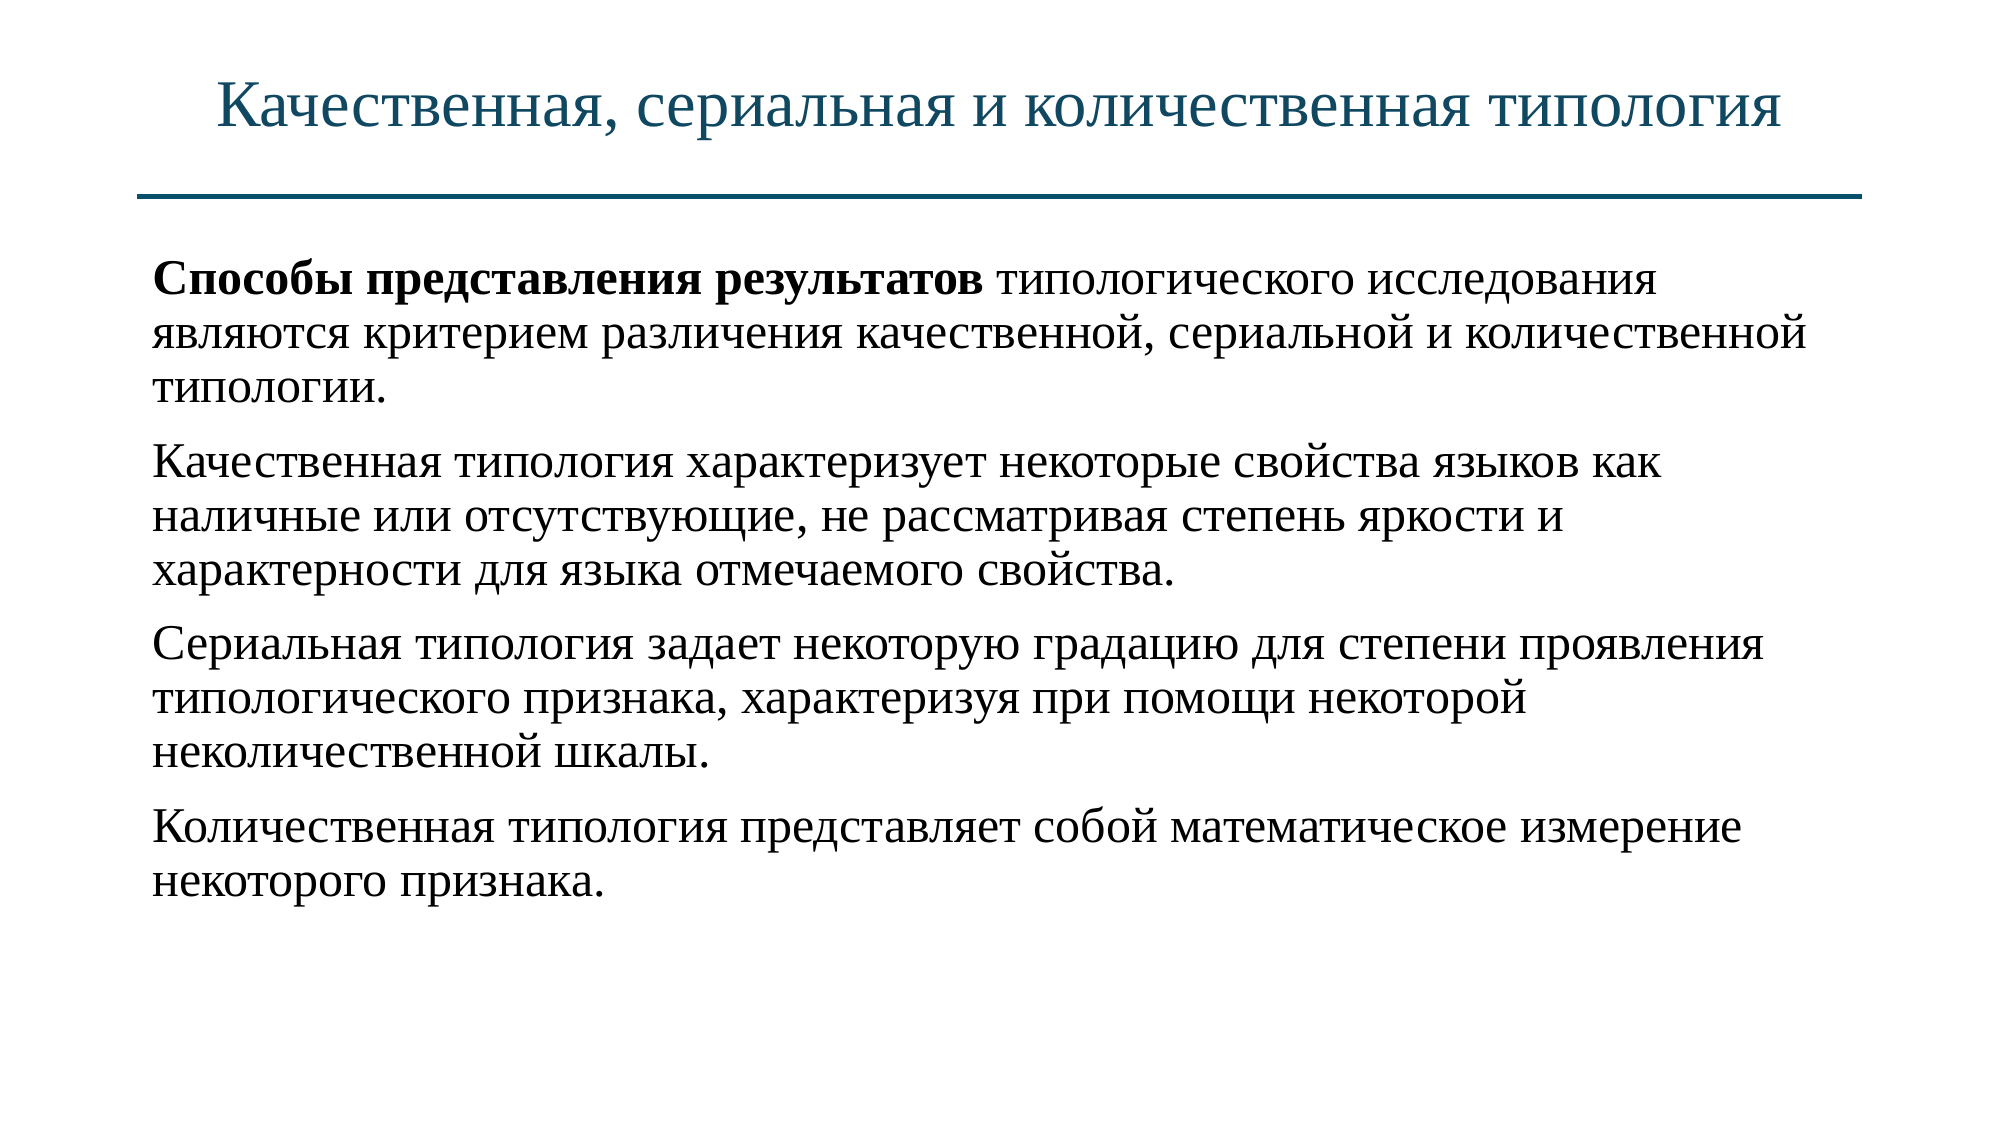

# Качественная, сериальная и количественная типология
Способы представления результатов типологического исследования являются критерием различения качественной, сериальной и количественной типологии.
Качественная типология характеризует некоторые свойства языков как наличные или отсутствующие, не рассматривая степень яркости и характерности для языка отмечаемого свойства.
Сериальная типология задает некоторую градацию для степени проявления типологического признака, характеризуя при помощи некоторой неколичественной шкалы.
Количественная типология представляет собой математическое измерение некоторого признака.